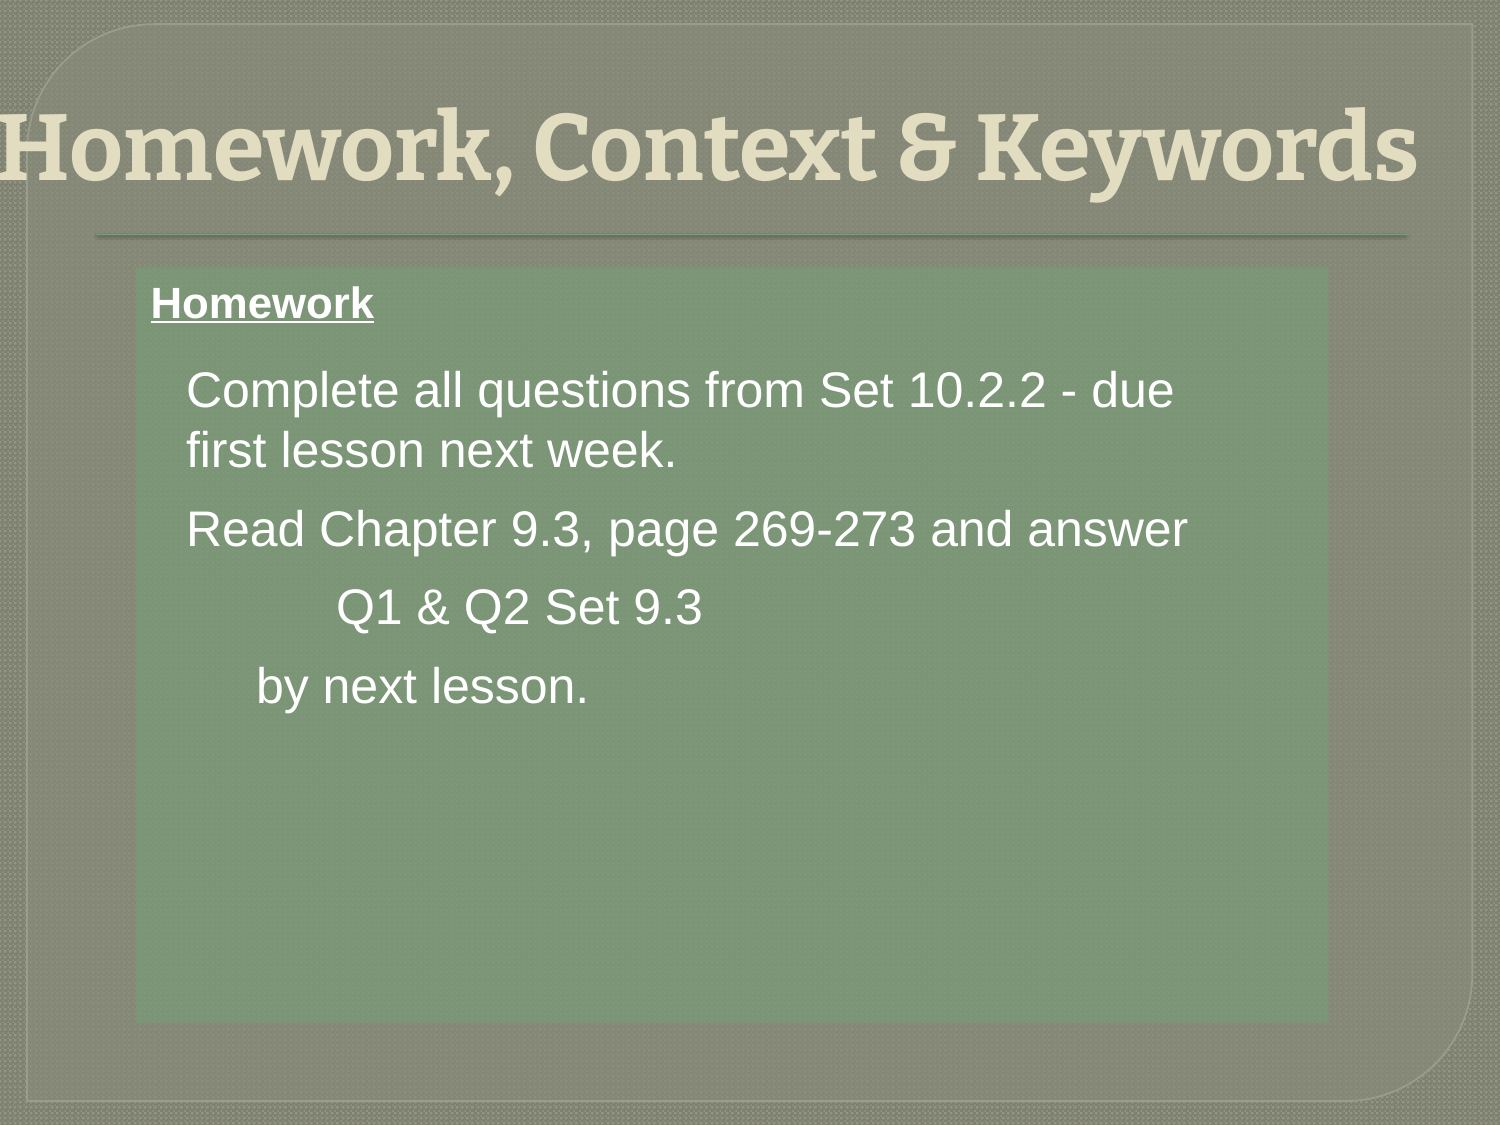

# Homework, Context & Keywords
Homework

Complete all questions from Set 10.2.2 - due first lesson next week.
Read Chapter 9.3, page 269-273 and answer
	Q1 & Q2 Set 9.3
     by next lesson.